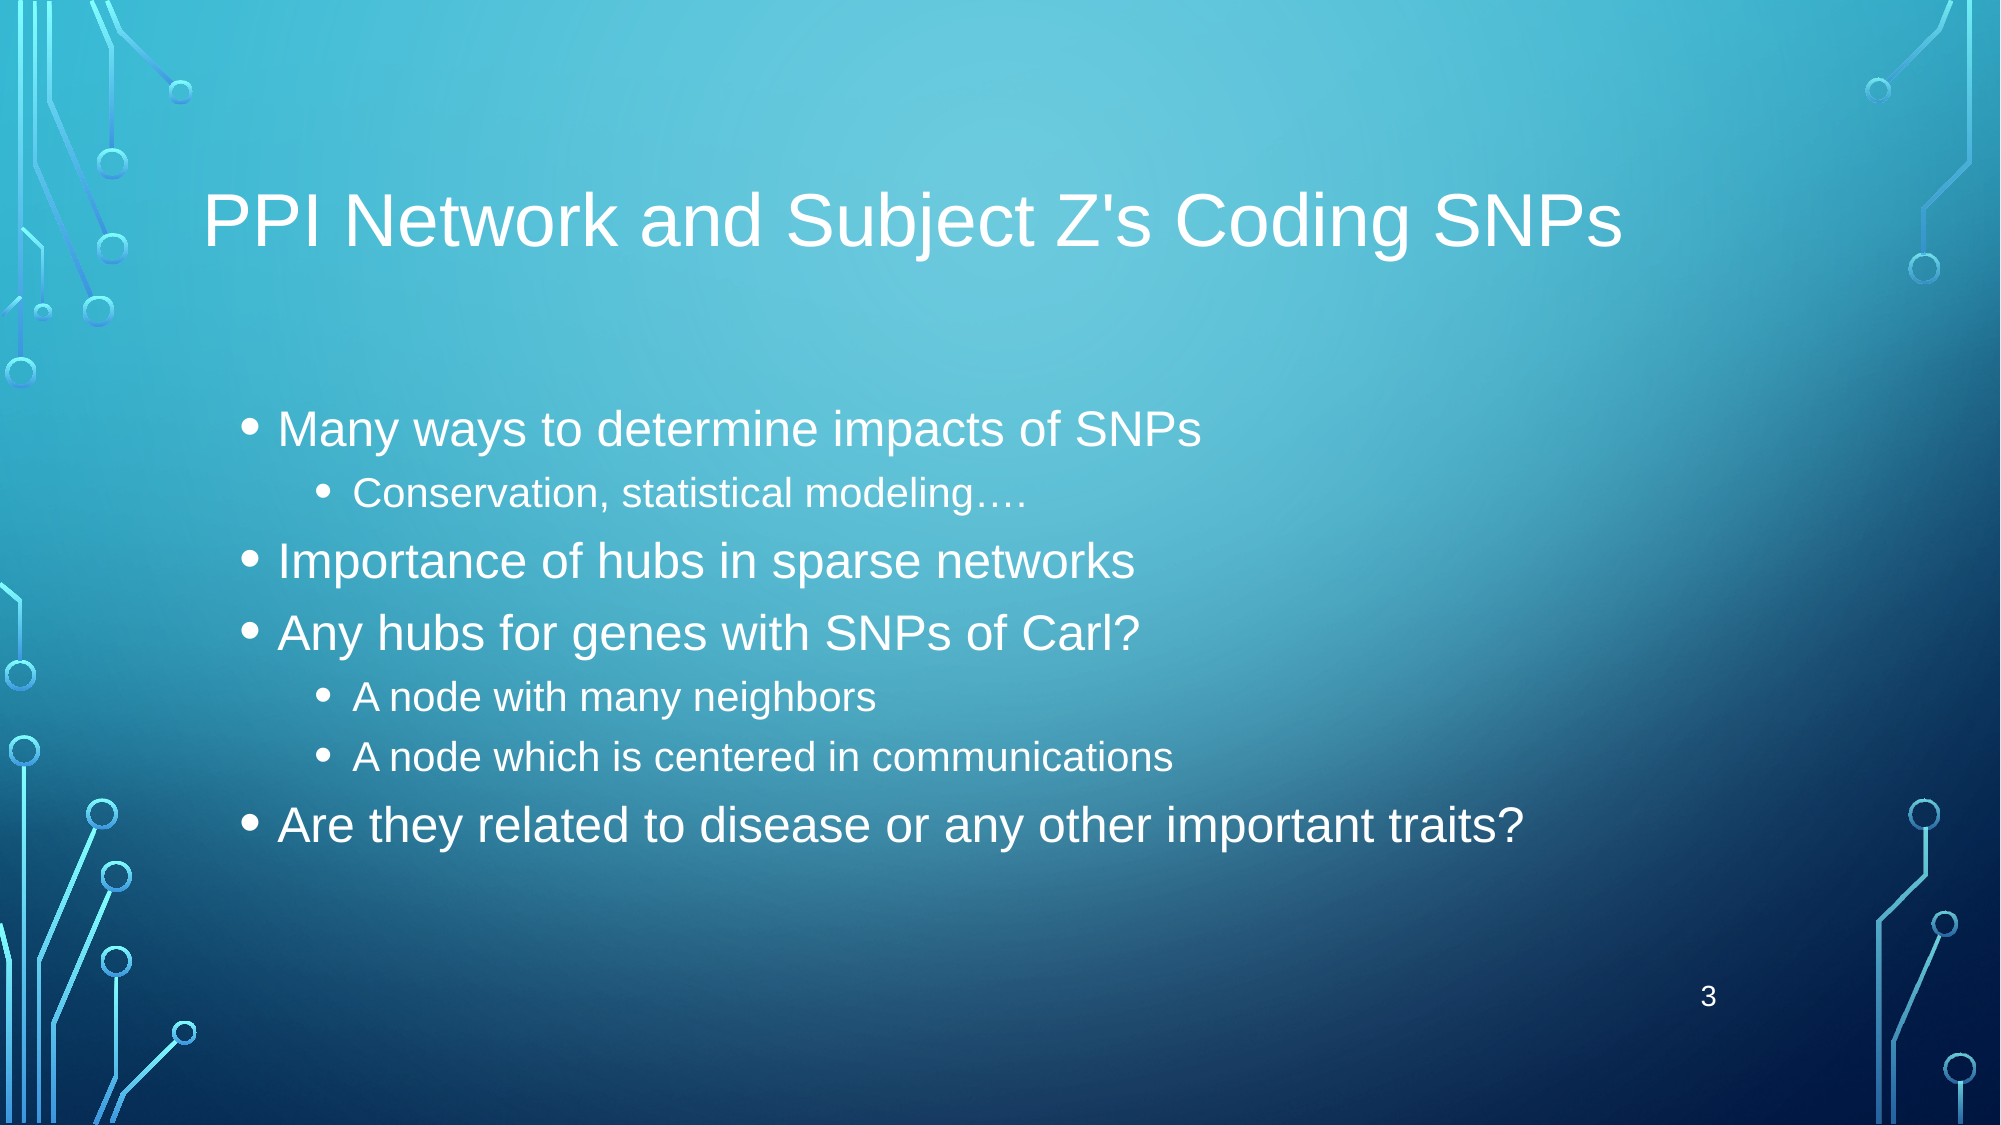

# PPI Network and Subject Z's Coding SNPs
Many ways to determine impacts of SNPs
Conservation, statistical modeling….
Importance of hubs in sparse networks
Any hubs for genes with SNPs of Carl?
A node with many neighbors
A node which is centered in communications
Are they related to disease or any other important traits?
3